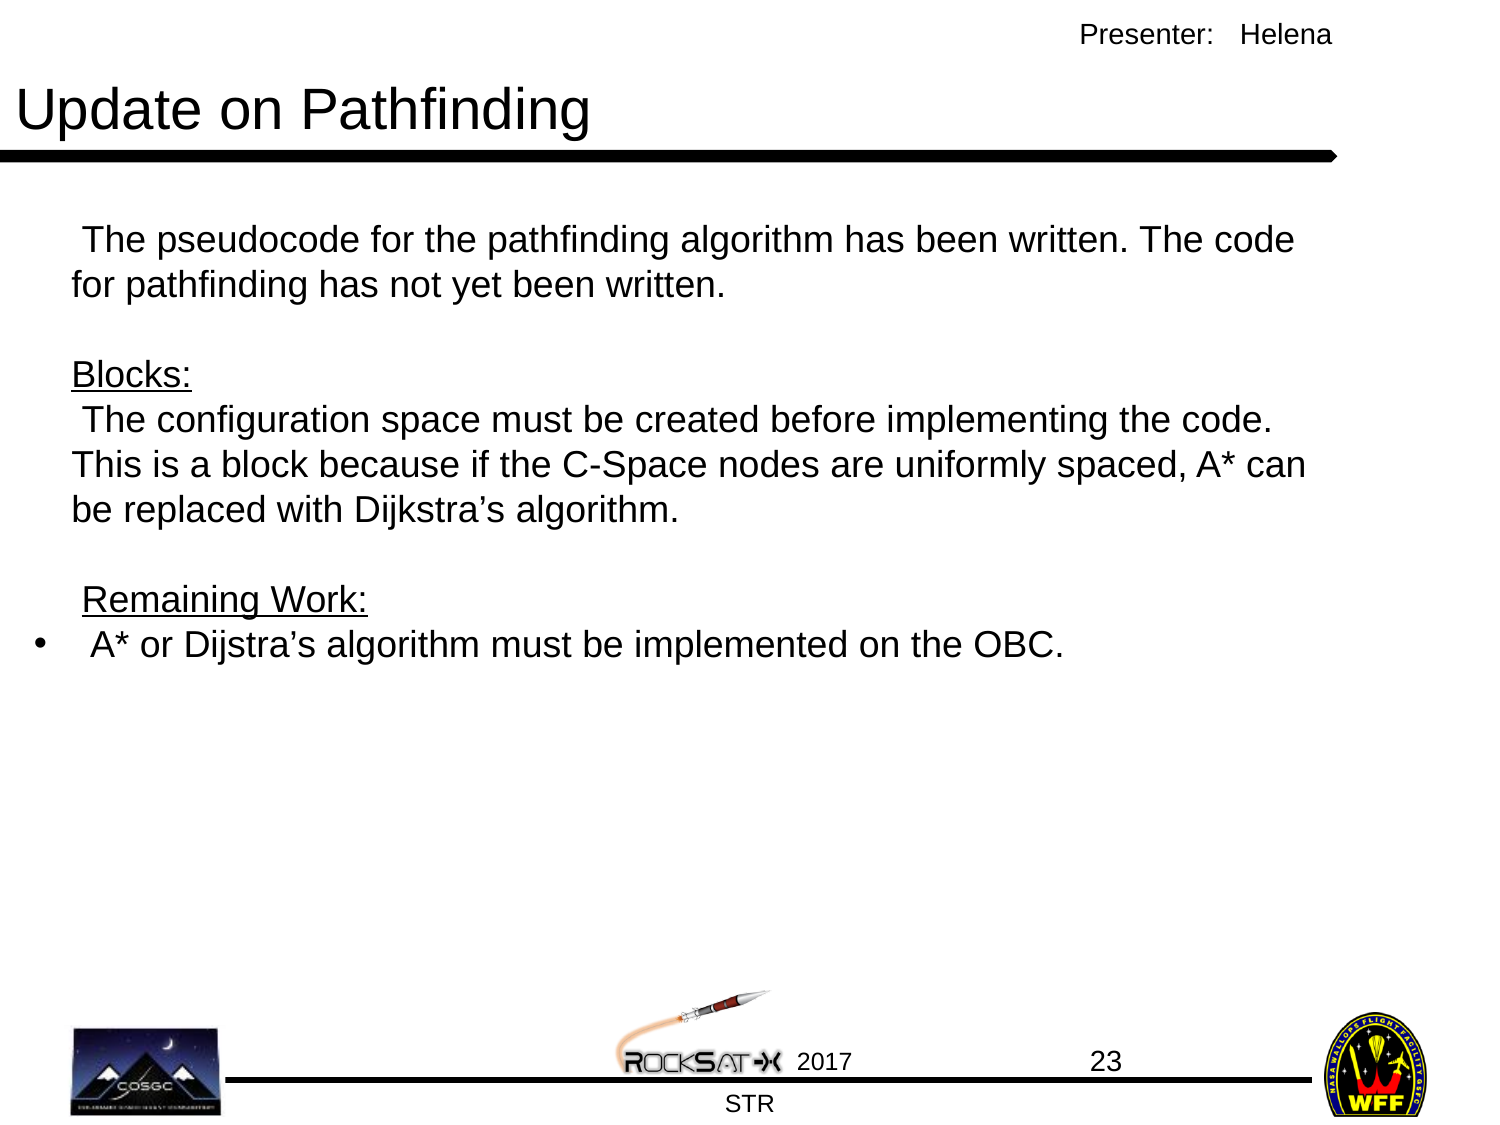

Helena
# Update on Pathfinding
The pseudocode for the pathfinding algorithm has been written. The code for pathfinding has not yet been written.
Blocks:
The configuration space must be created before implementing the code. This is a block because if the C-Space nodes are uniformly spaced, A* can be replaced with Dijkstra’s algorithm.

Remaining Work:
A* or Dijstra’s algorithm must be implemented on the OBC.
23